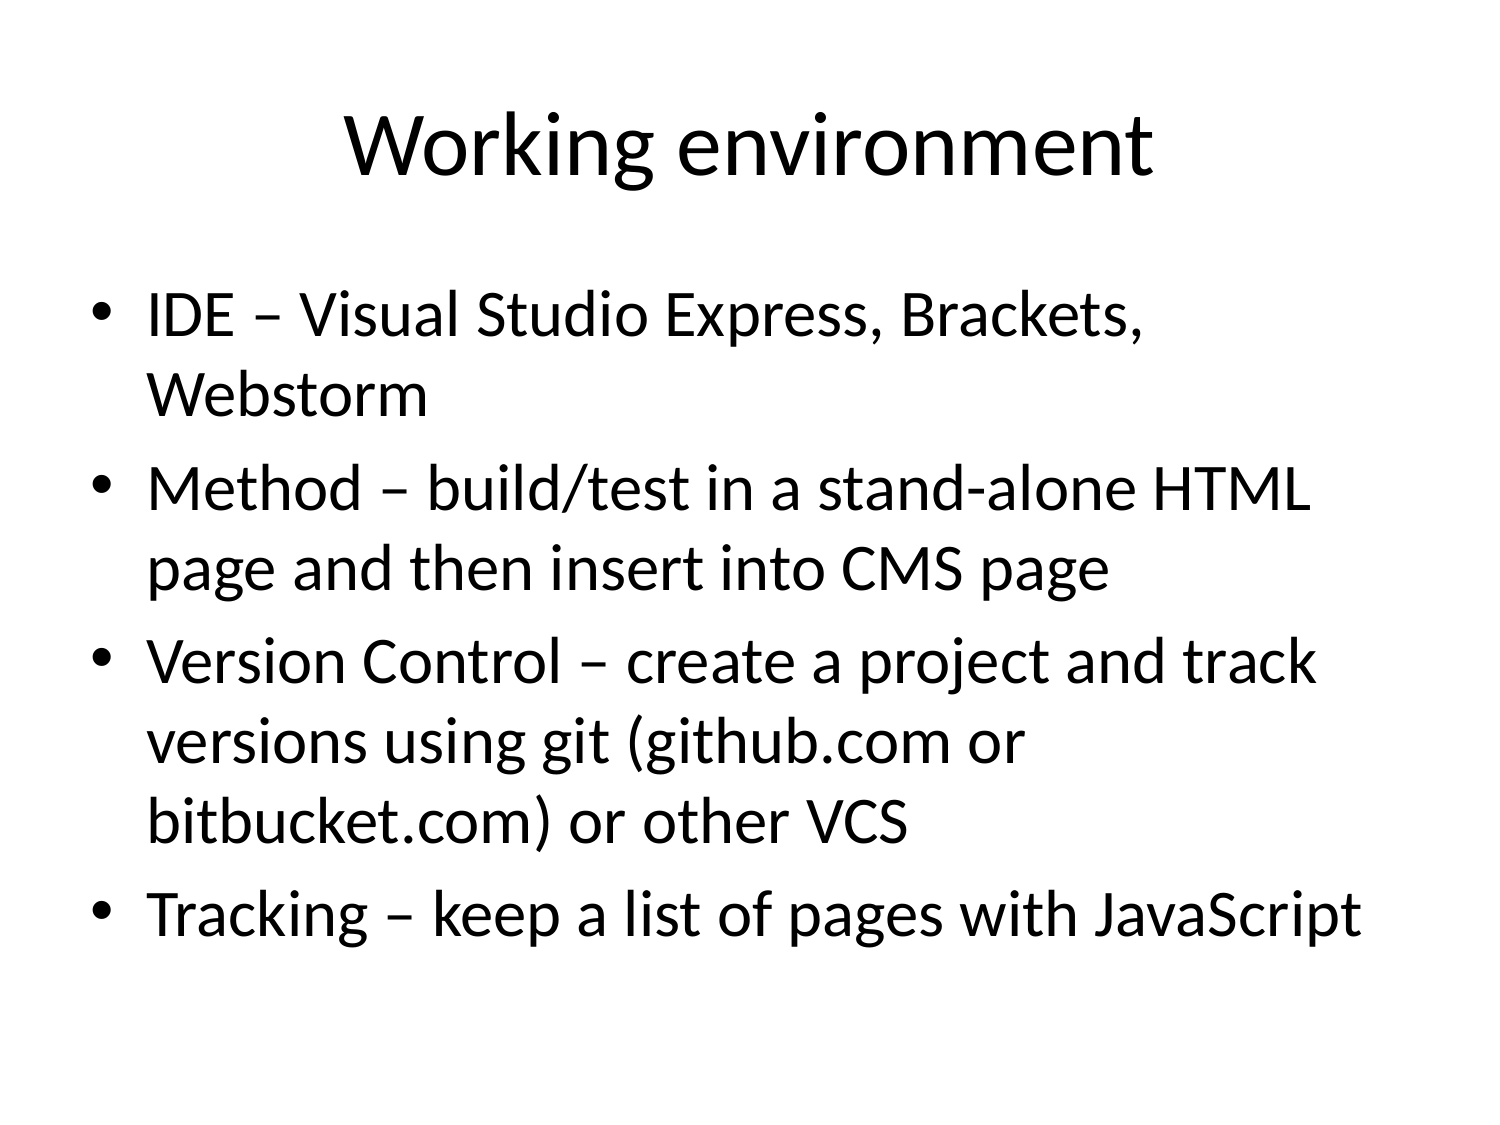

# Working environment
IDE – Visual Studio Express, Brackets, Webstorm
Method – build/test in a stand-alone HTML page and then insert into CMS page
Version Control – create a project and track versions using git (github.com or bitbucket.com) or other VCS
Tracking – keep a list of pages with JavaScript